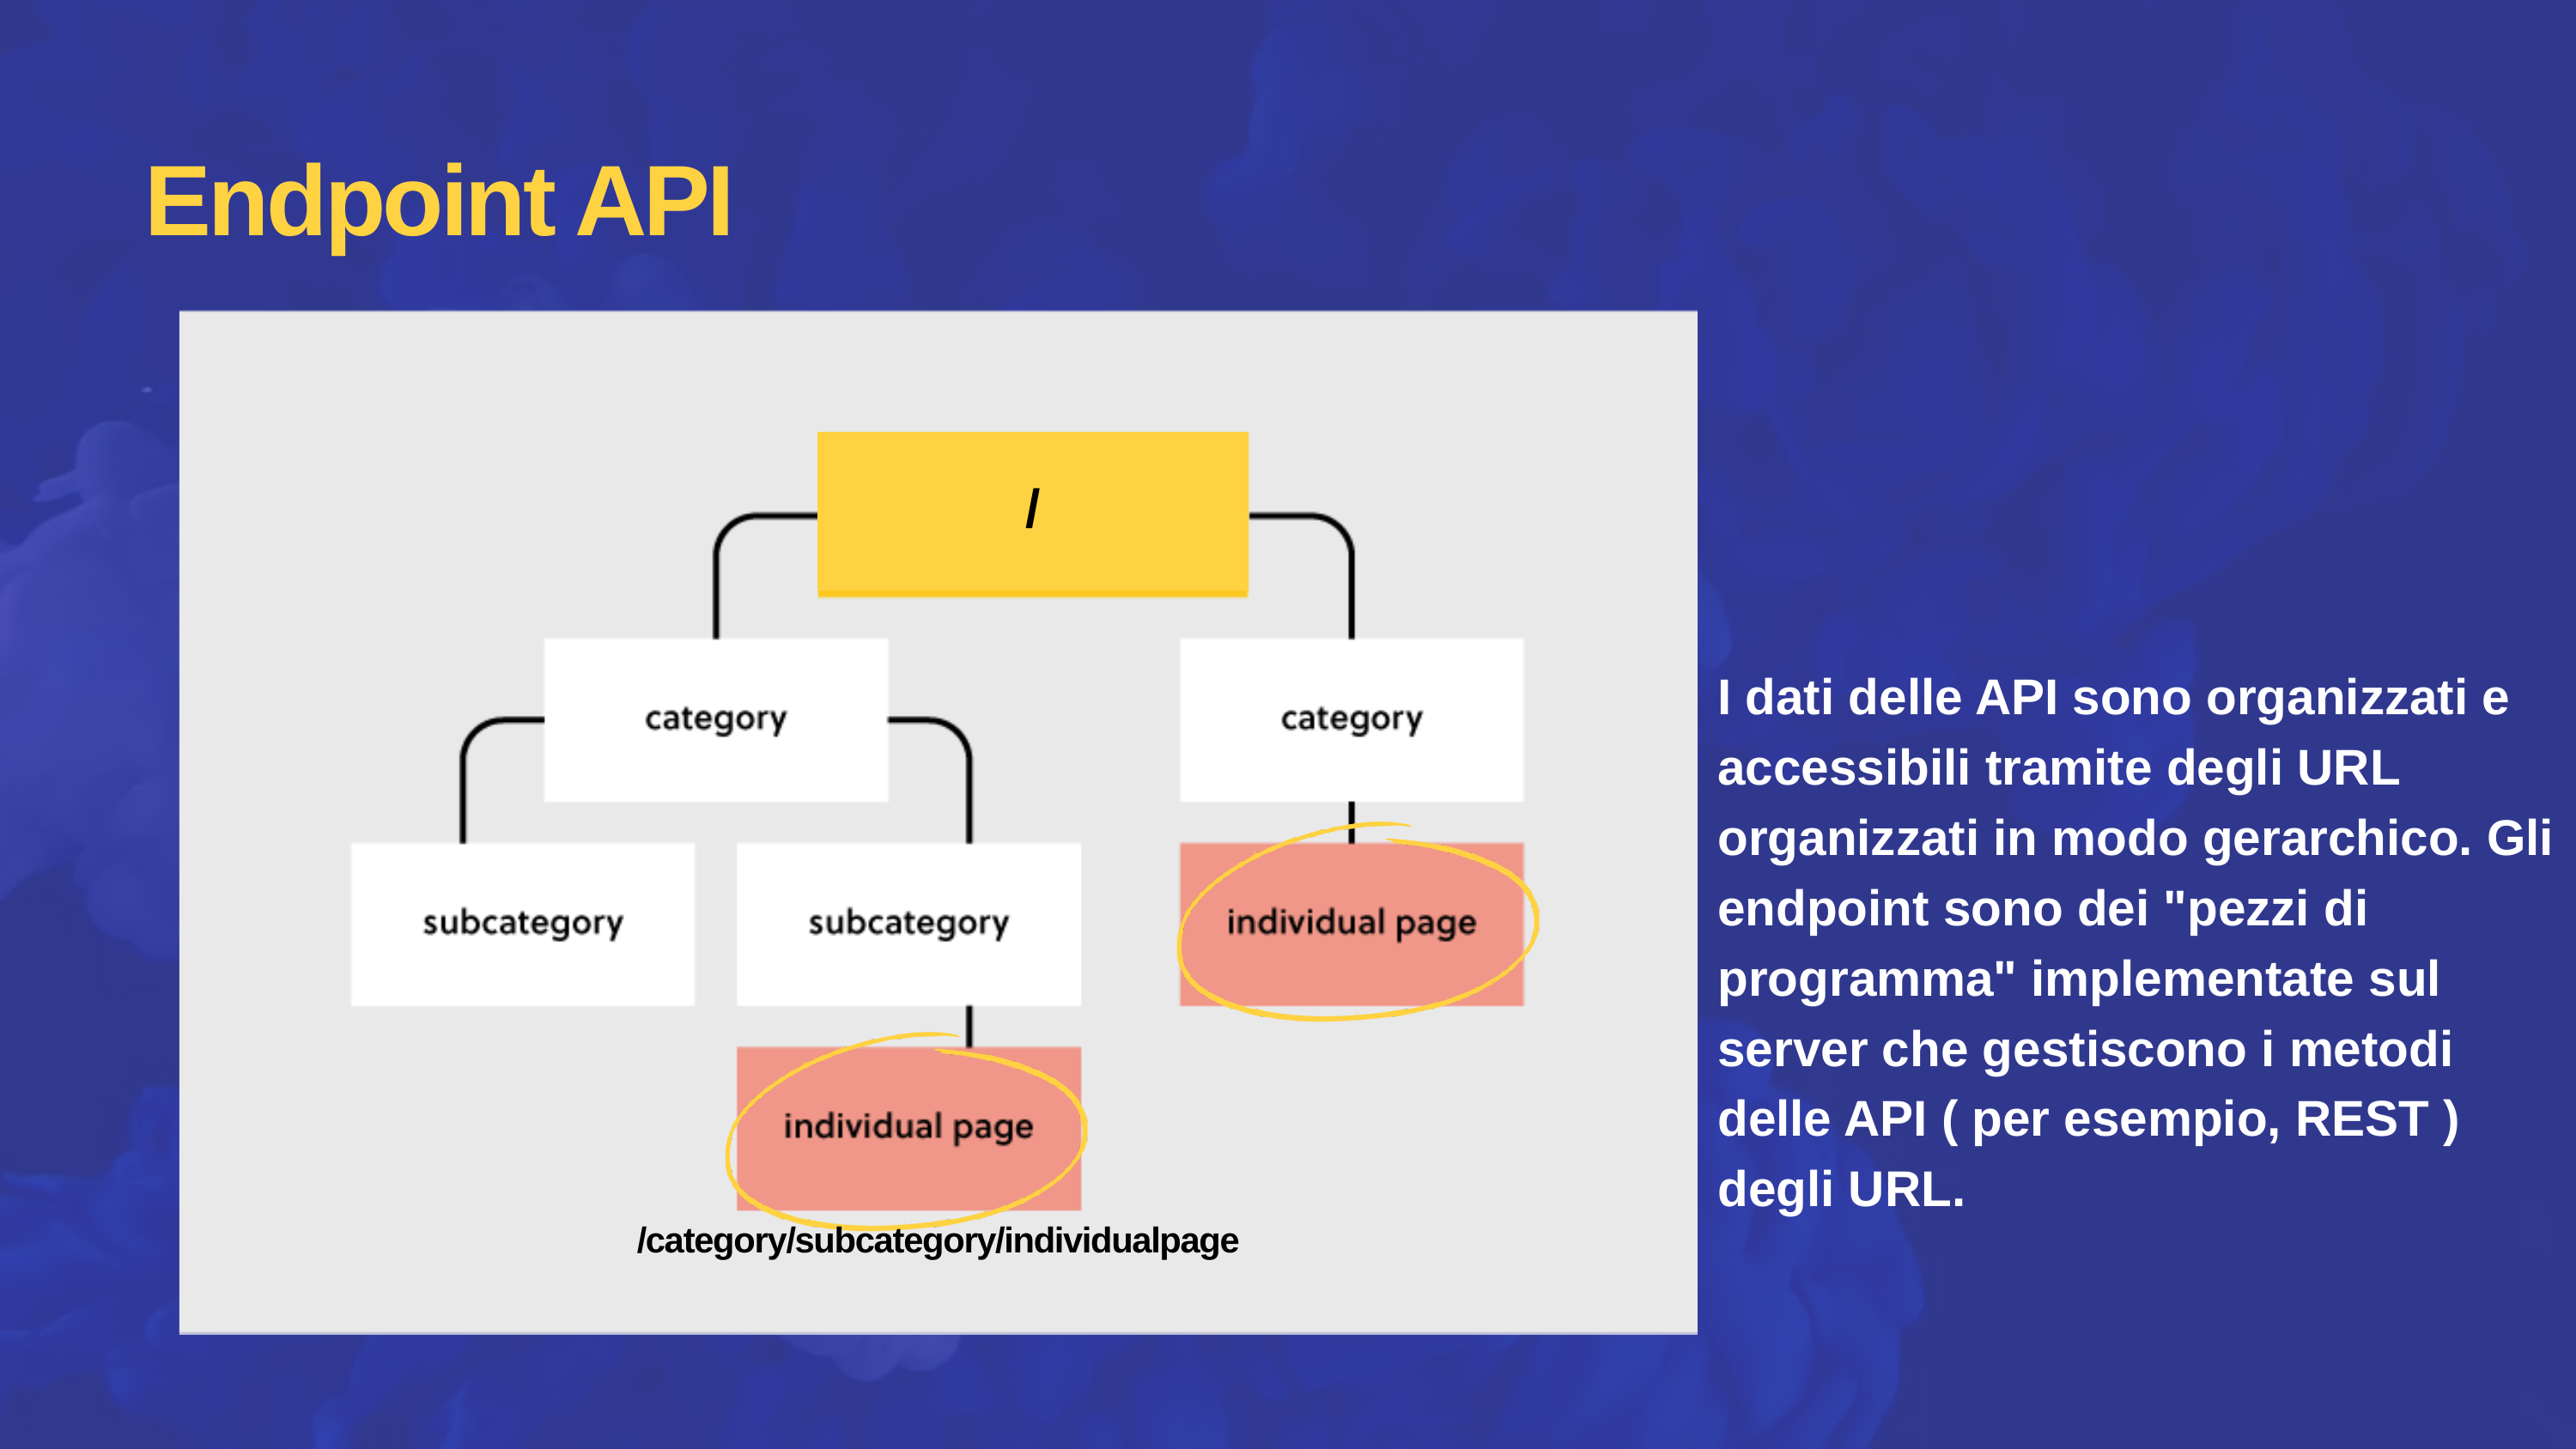

Endpoint API

/
I dati delle API sono organizzati e accessibili tramite degli URL organizzati in modo gerarchico. Gli endpoint sono dei "pezzi di programma" implementate sul server che gestiscono i metodi delle API ( per esempio, REST ) degli URL.

/category/subcategory/individualpage